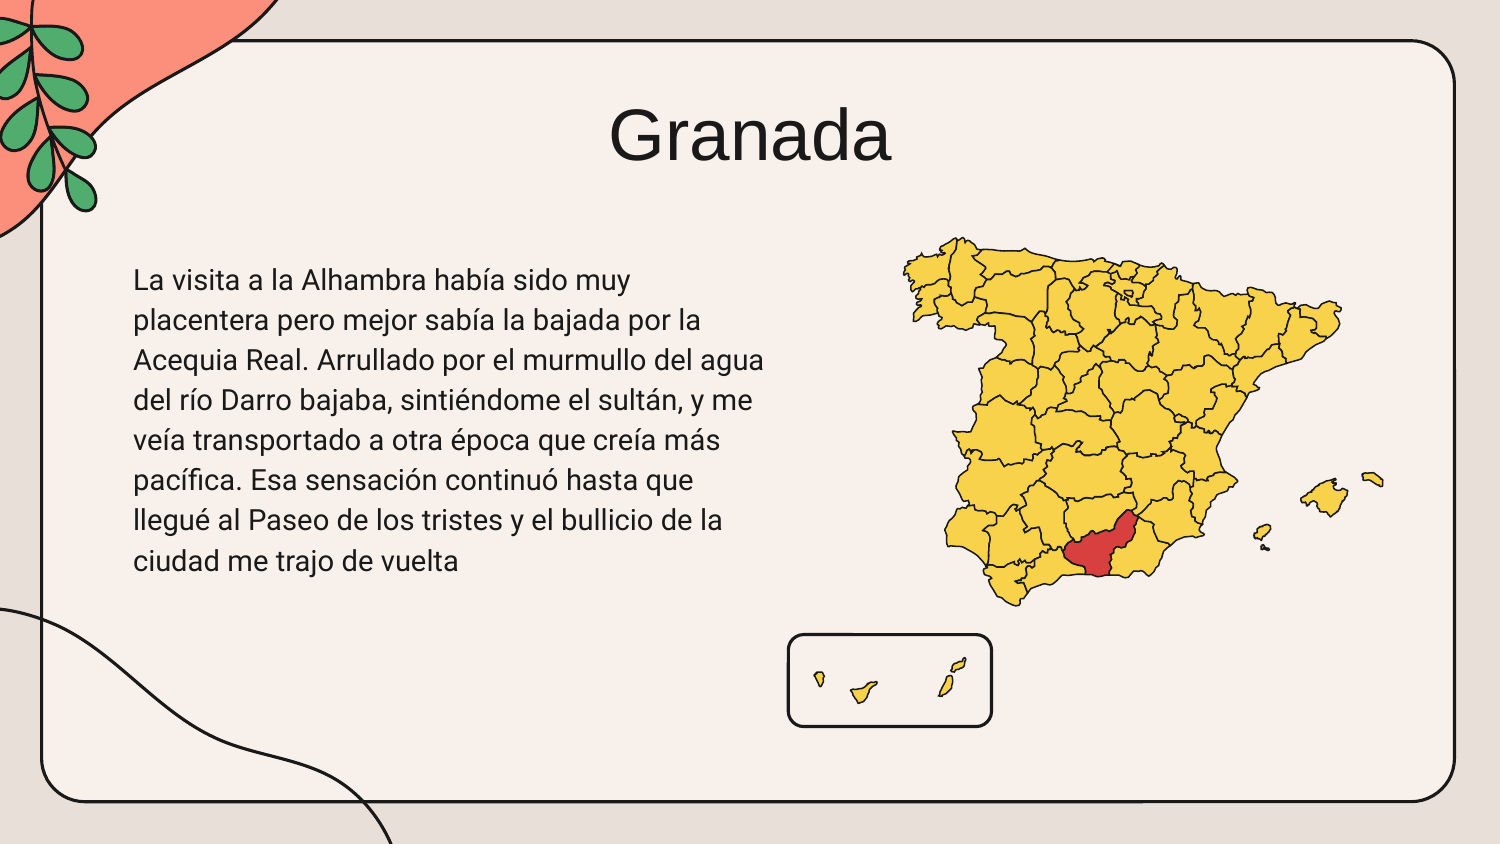

# Granada

La visita a la Alhambra había sido muy placentera pero mejor sabía la bajada por la Acequia Real. Arrullado por el murmullo del agua del río Darro bajaba, sintiéndome el sultán, y me veía transportado a otra época que creía más pacífica. Esa sensación continuó hasta que llegué al Paseo de los tristes y el bullicio de la ciudad me trajo de vuelta